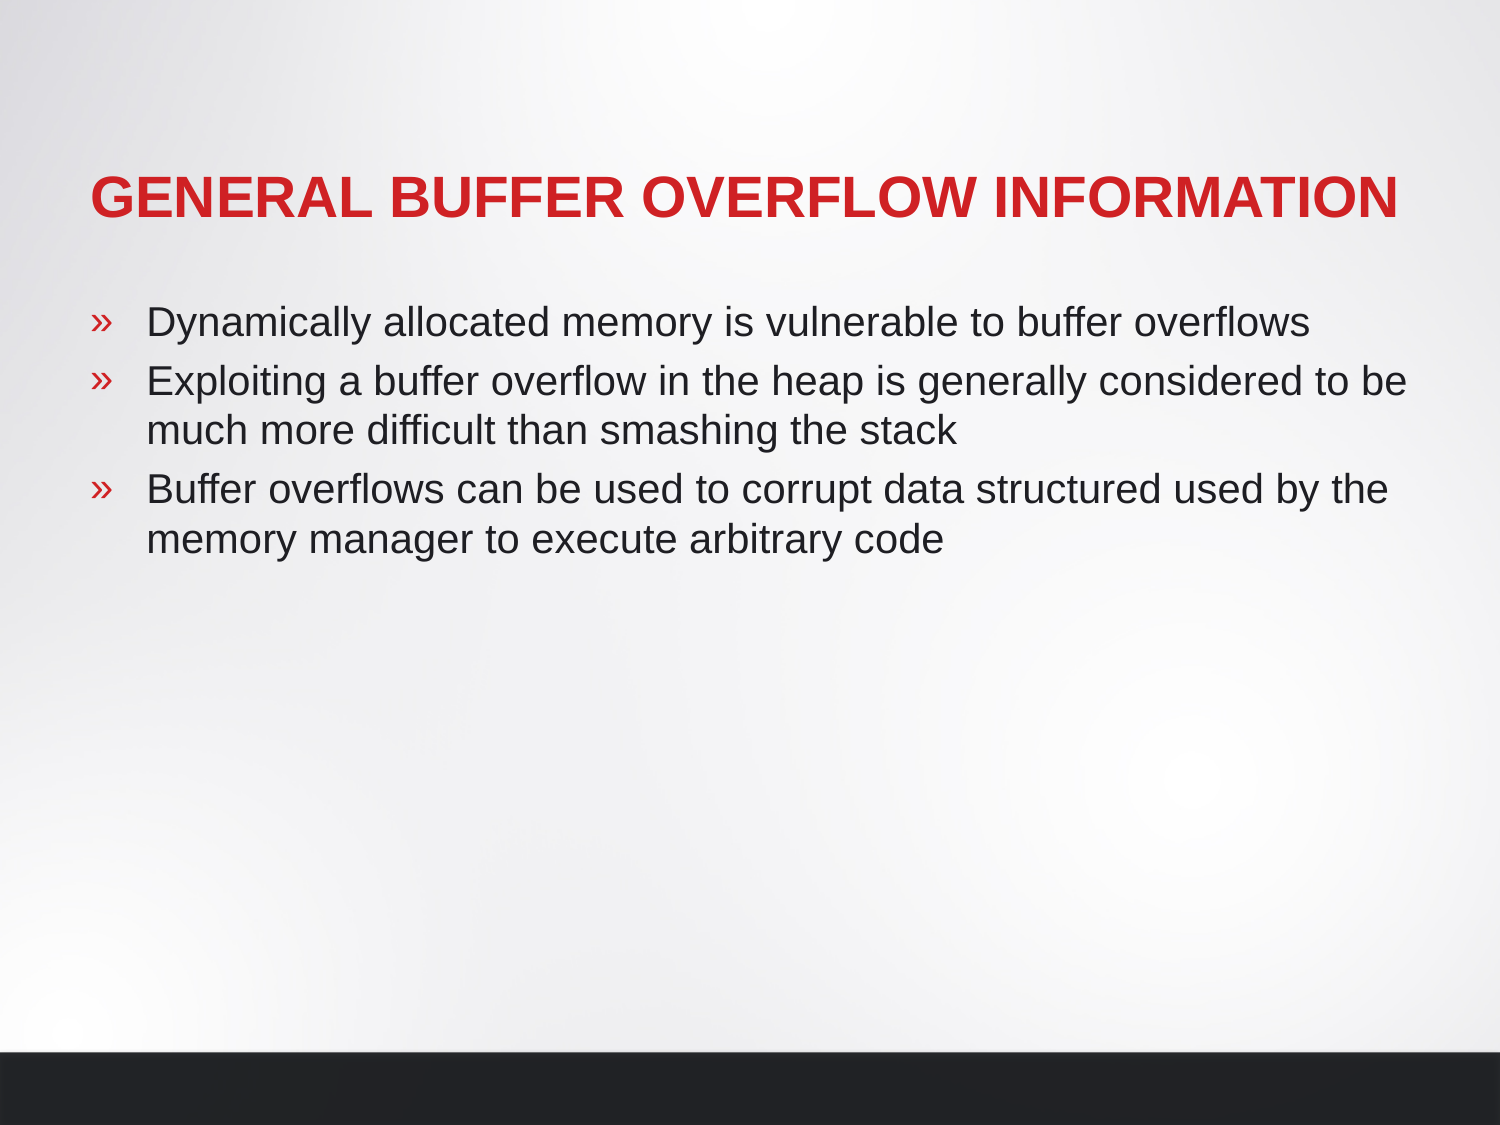

# General buffer overflow information
Dynamically allocated memory is vulnerable to buffer overflows
Exploiting a buffer overflow in the heap is generally considered to be much more difficult than smashing the stack
Buffer overflows can be used to corrupt data structured used by the memory manager to execute arbitrary code